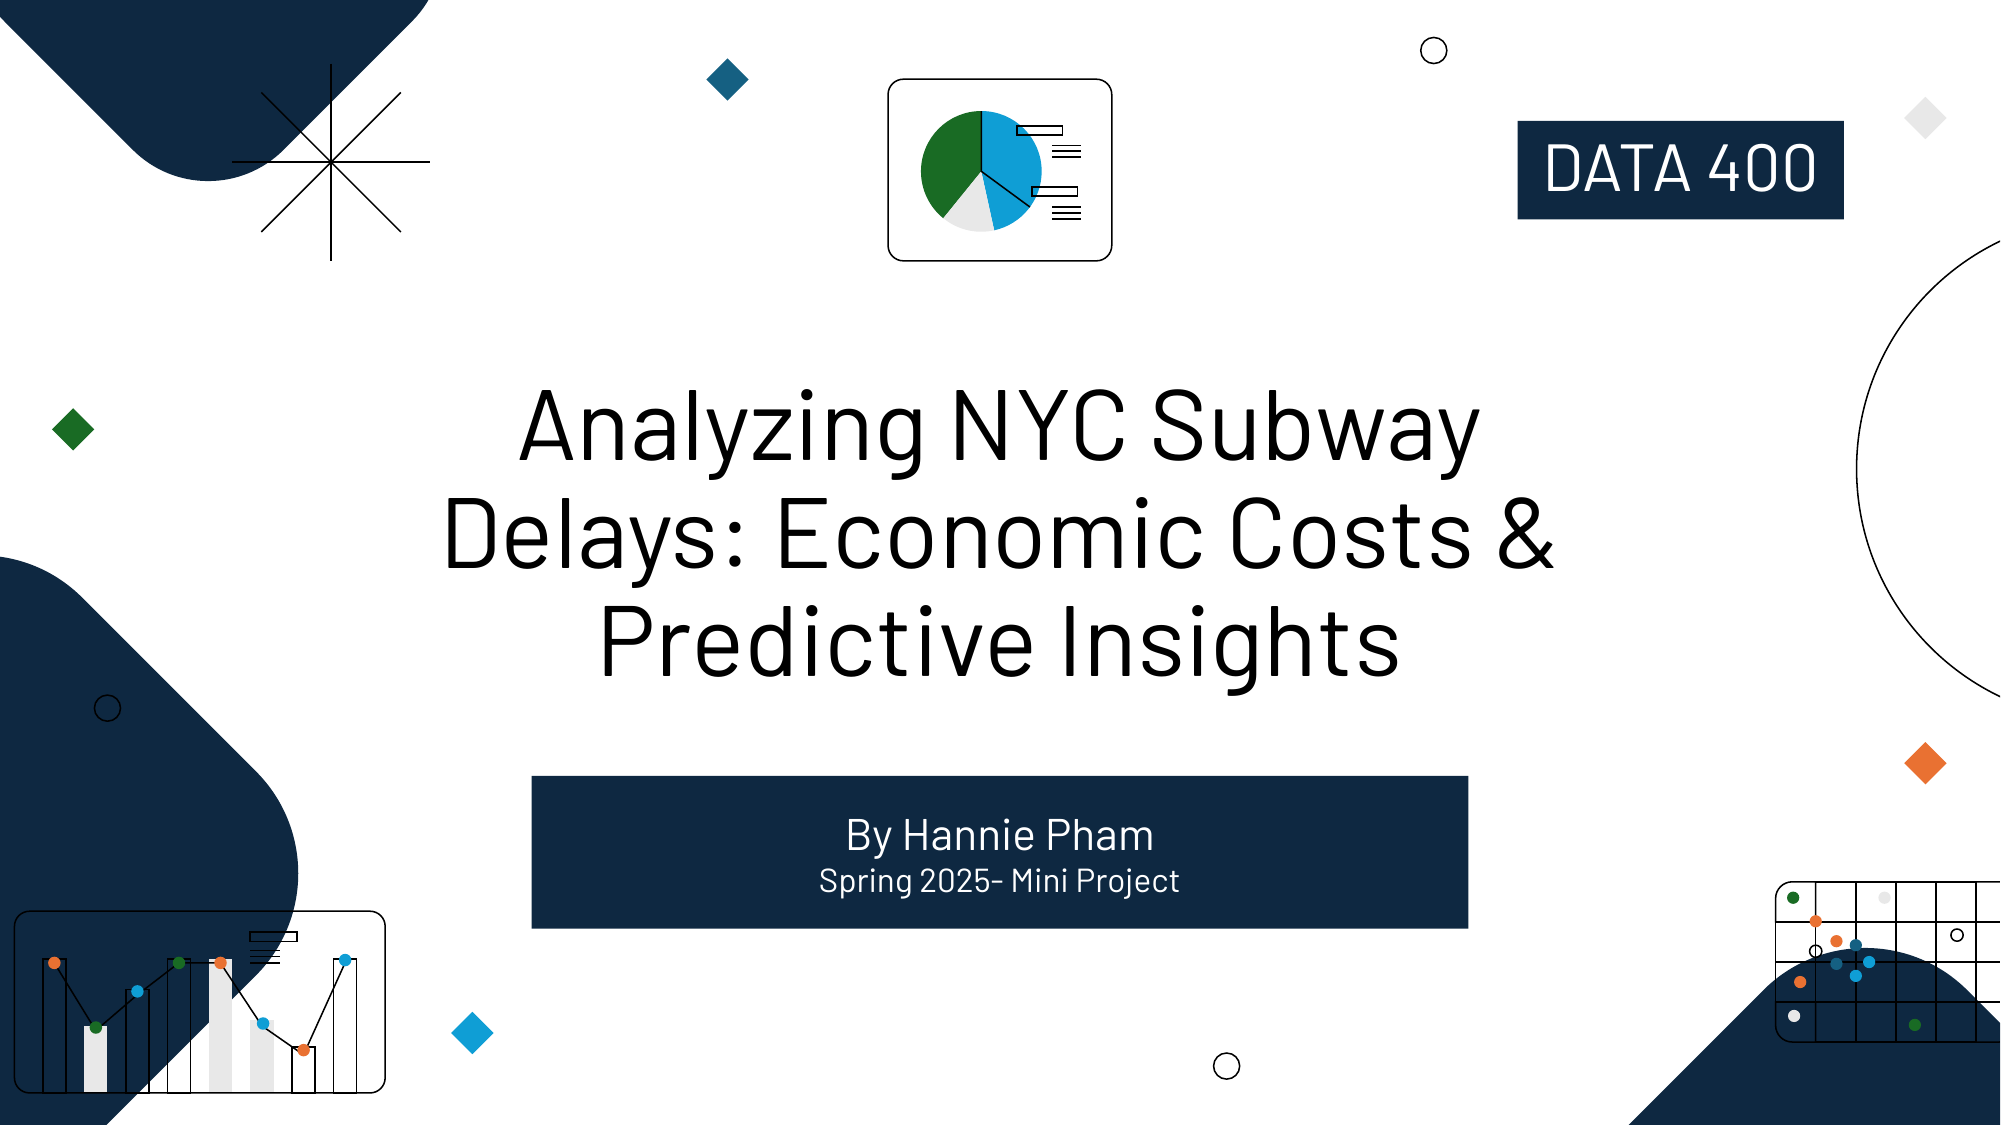

DATA 400
# Analyzing NYC Subway Delays: Economic Costs & Predictive Insights
By Hannie Pham
Spring 2025- Mini Project